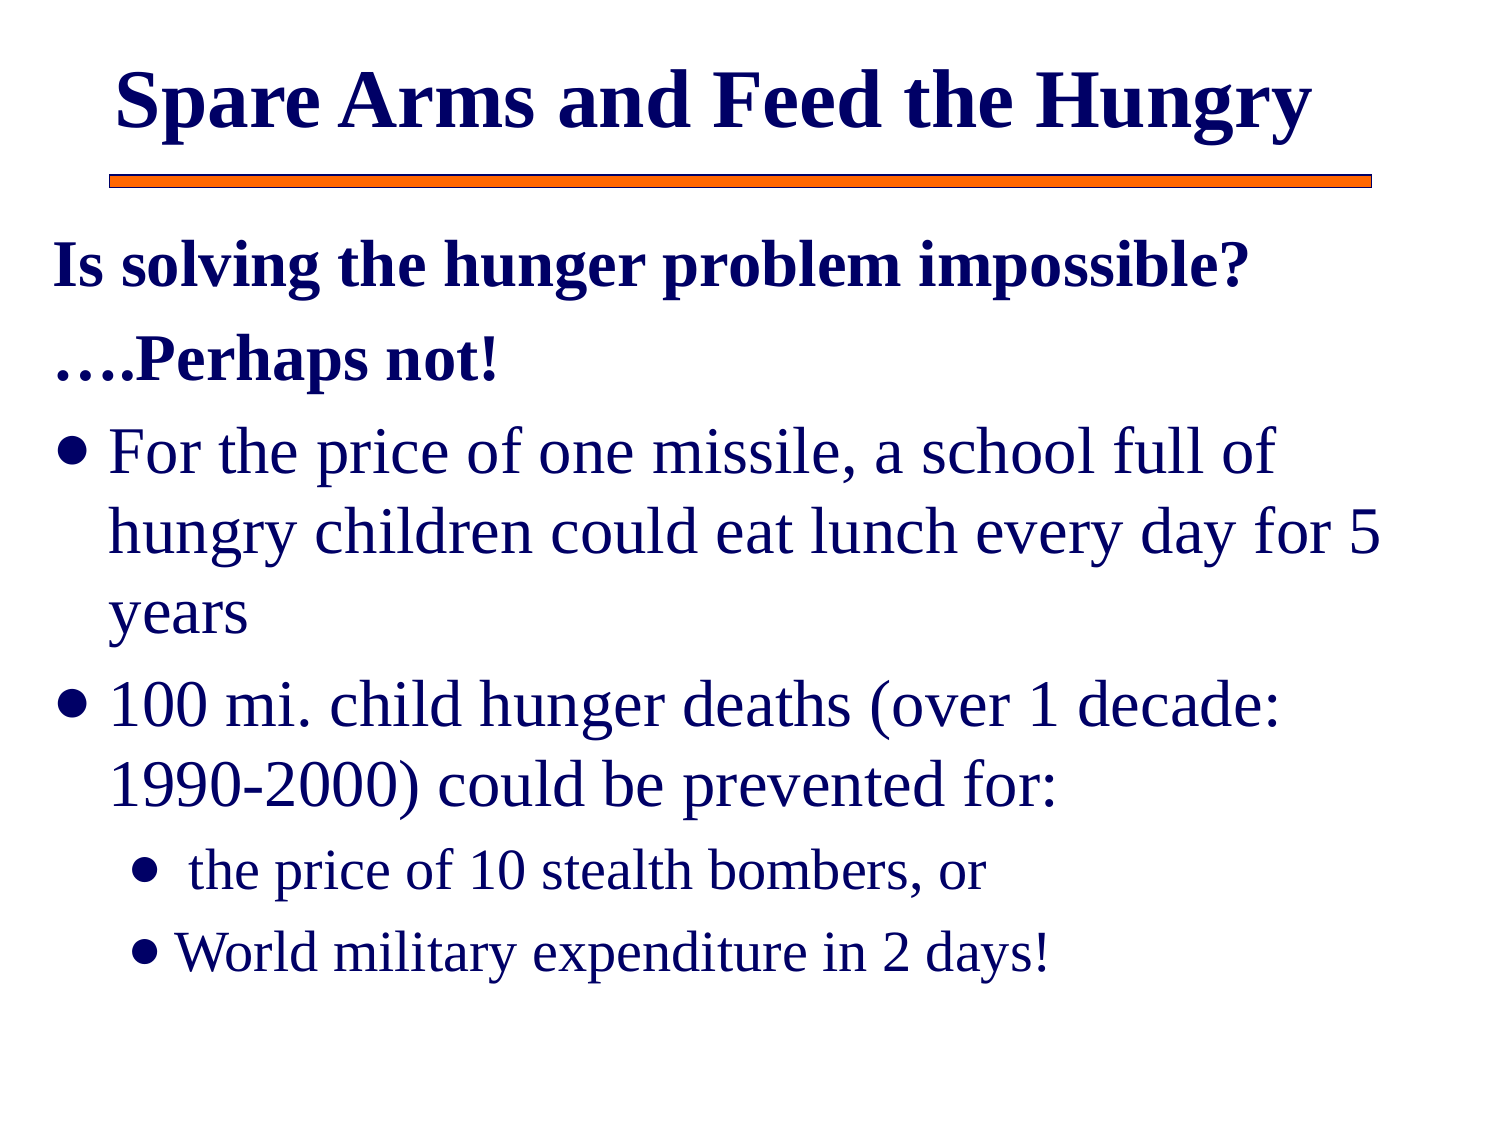

# Spare Arms and Feed the Hungry
Is solving the hunger problem impossible?
….Perhaps not!
For the price of one missile, a school full of hungry children could eat lunch every day for 5 years
100 mi. child hunger deaths (over 1 decade: 1990-2000) could be prevented for:
 the price of 10 stealth bombers, or
World military expenditure in 2 days!